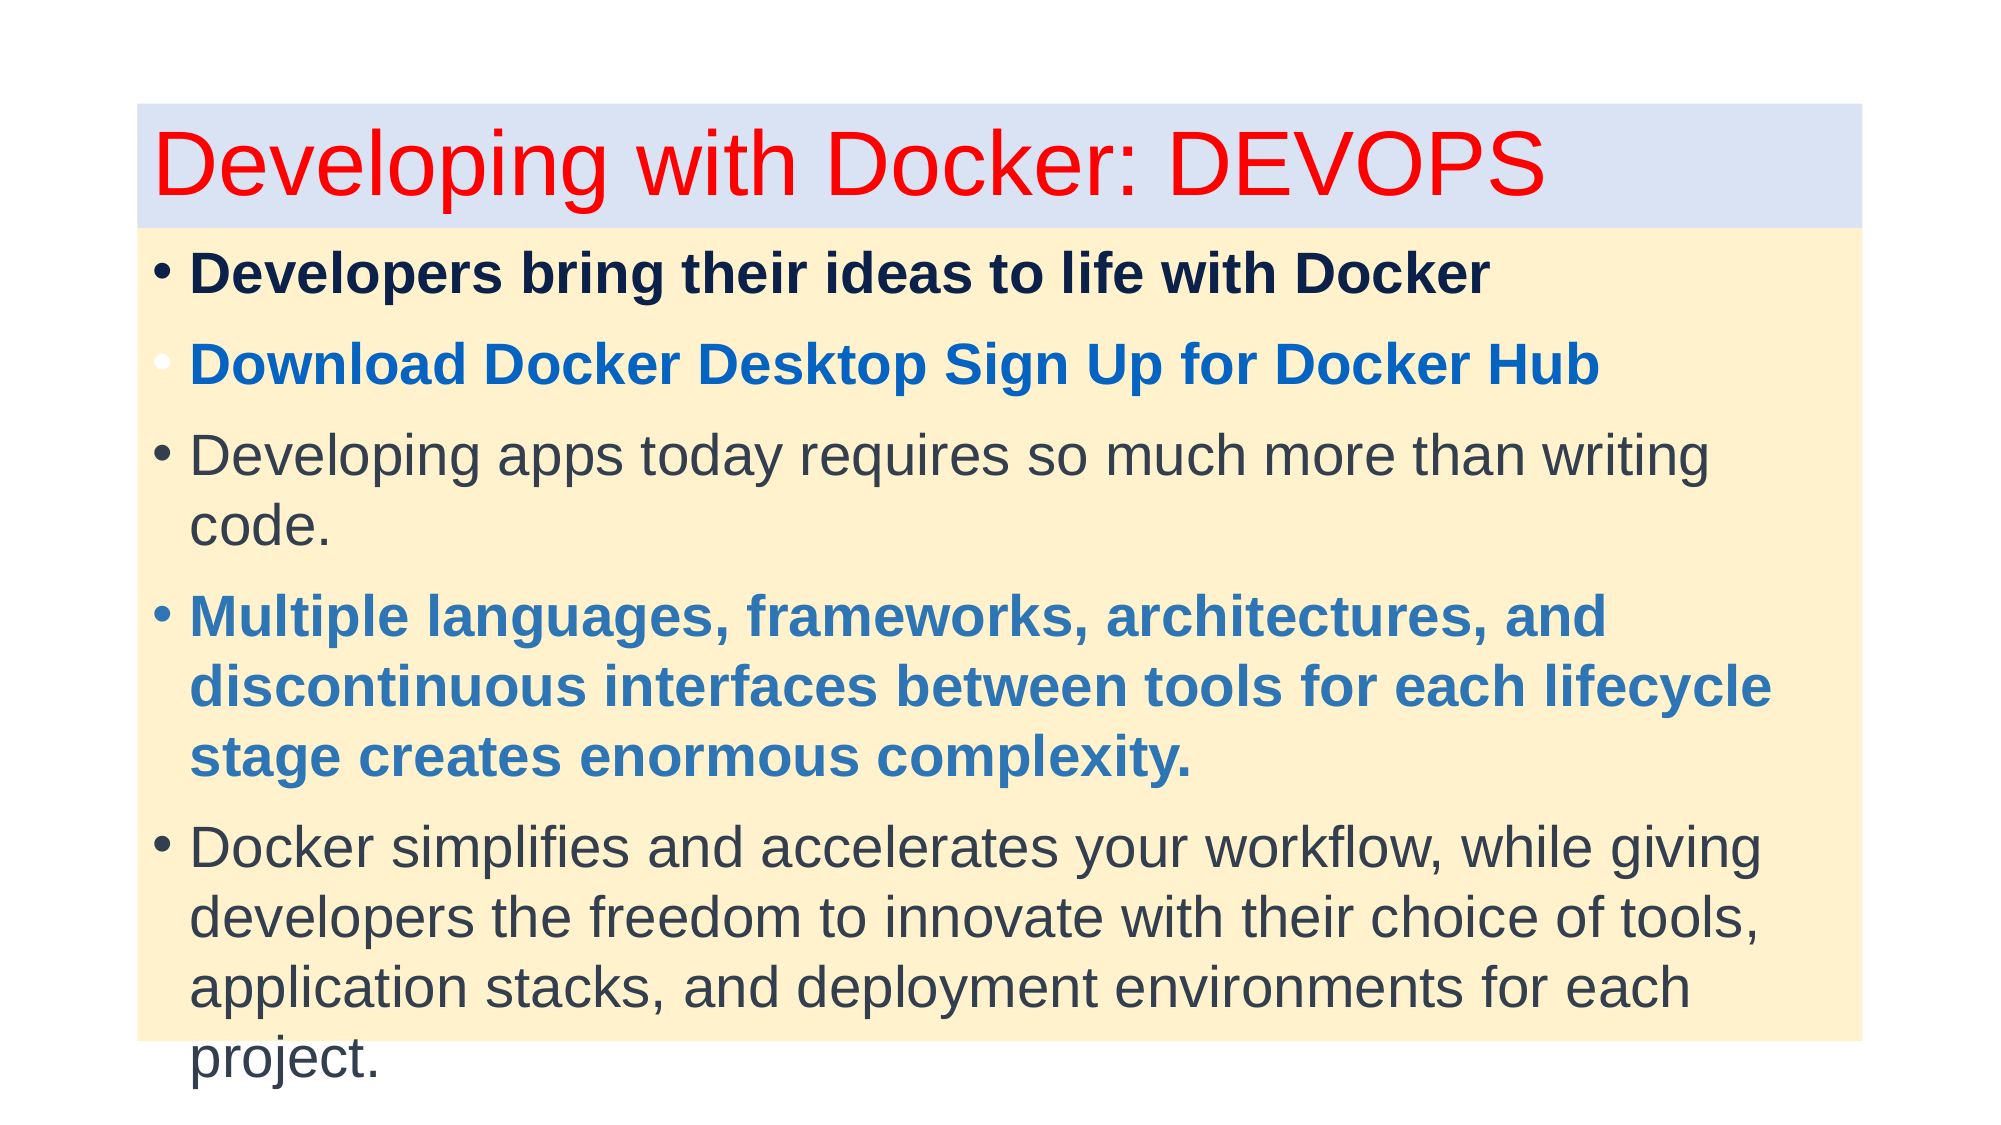

# Developing with Docker: DEVOPS
Developers bring their ideas to life with Docker
Download Docker Desktop Sign Up for Docker Hub
Developing apps today requires so much more than writing code.
Multiple languages, frameworks, architectures, and discontinuous interfaces between tools for each lifecycle stage creates enormous complexity.
Docker simplifies and accelerates your workflow, while giving developers the freedom to innovate with their choice of tools, application stacks, and deployment environments for each project.